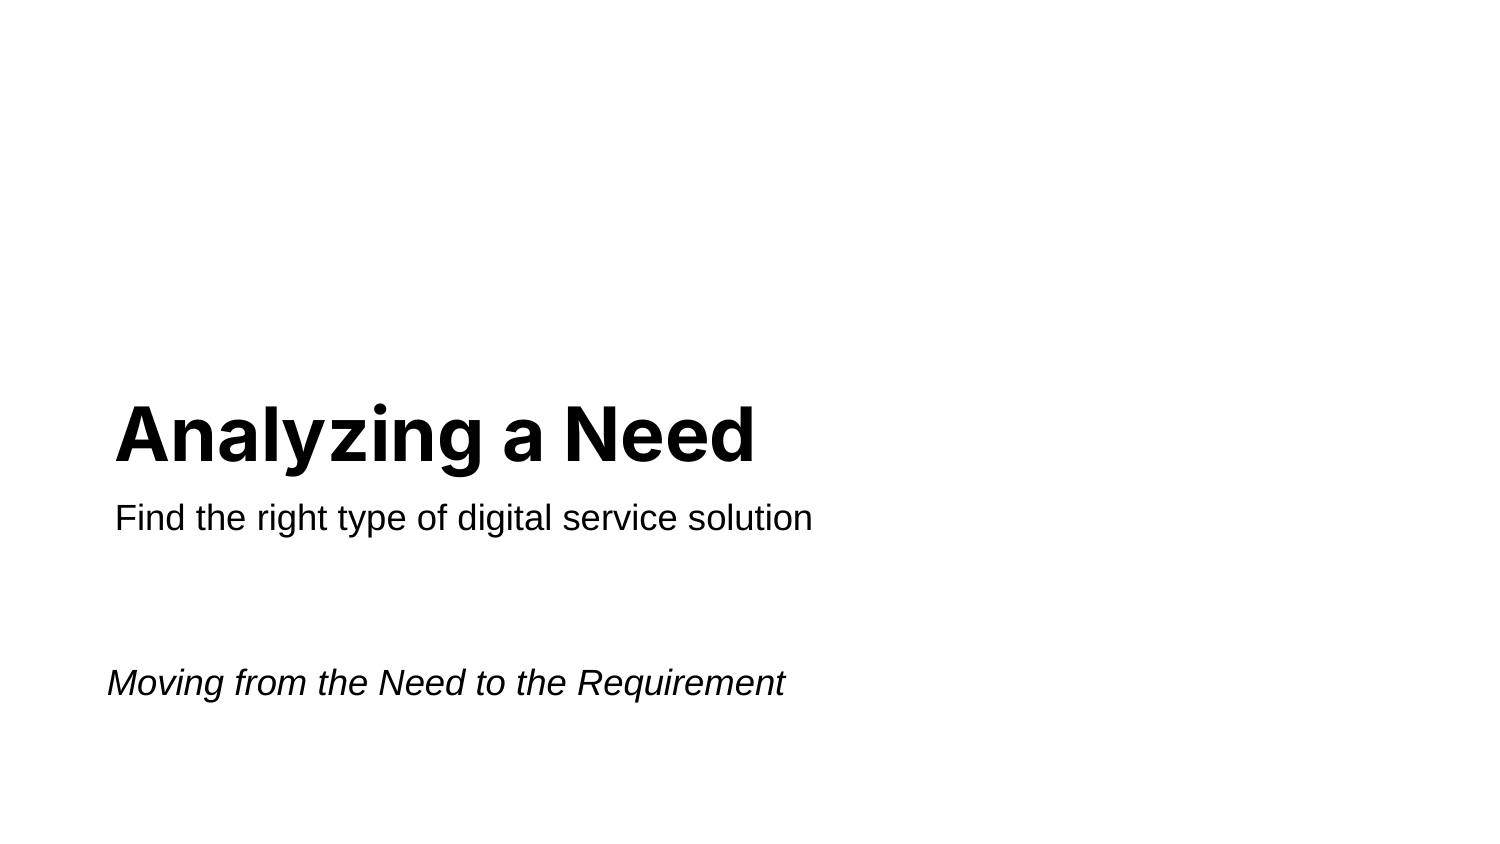

Analyzing a Need
Find the right type of digital service solution
Moving from the Need to the Requirement